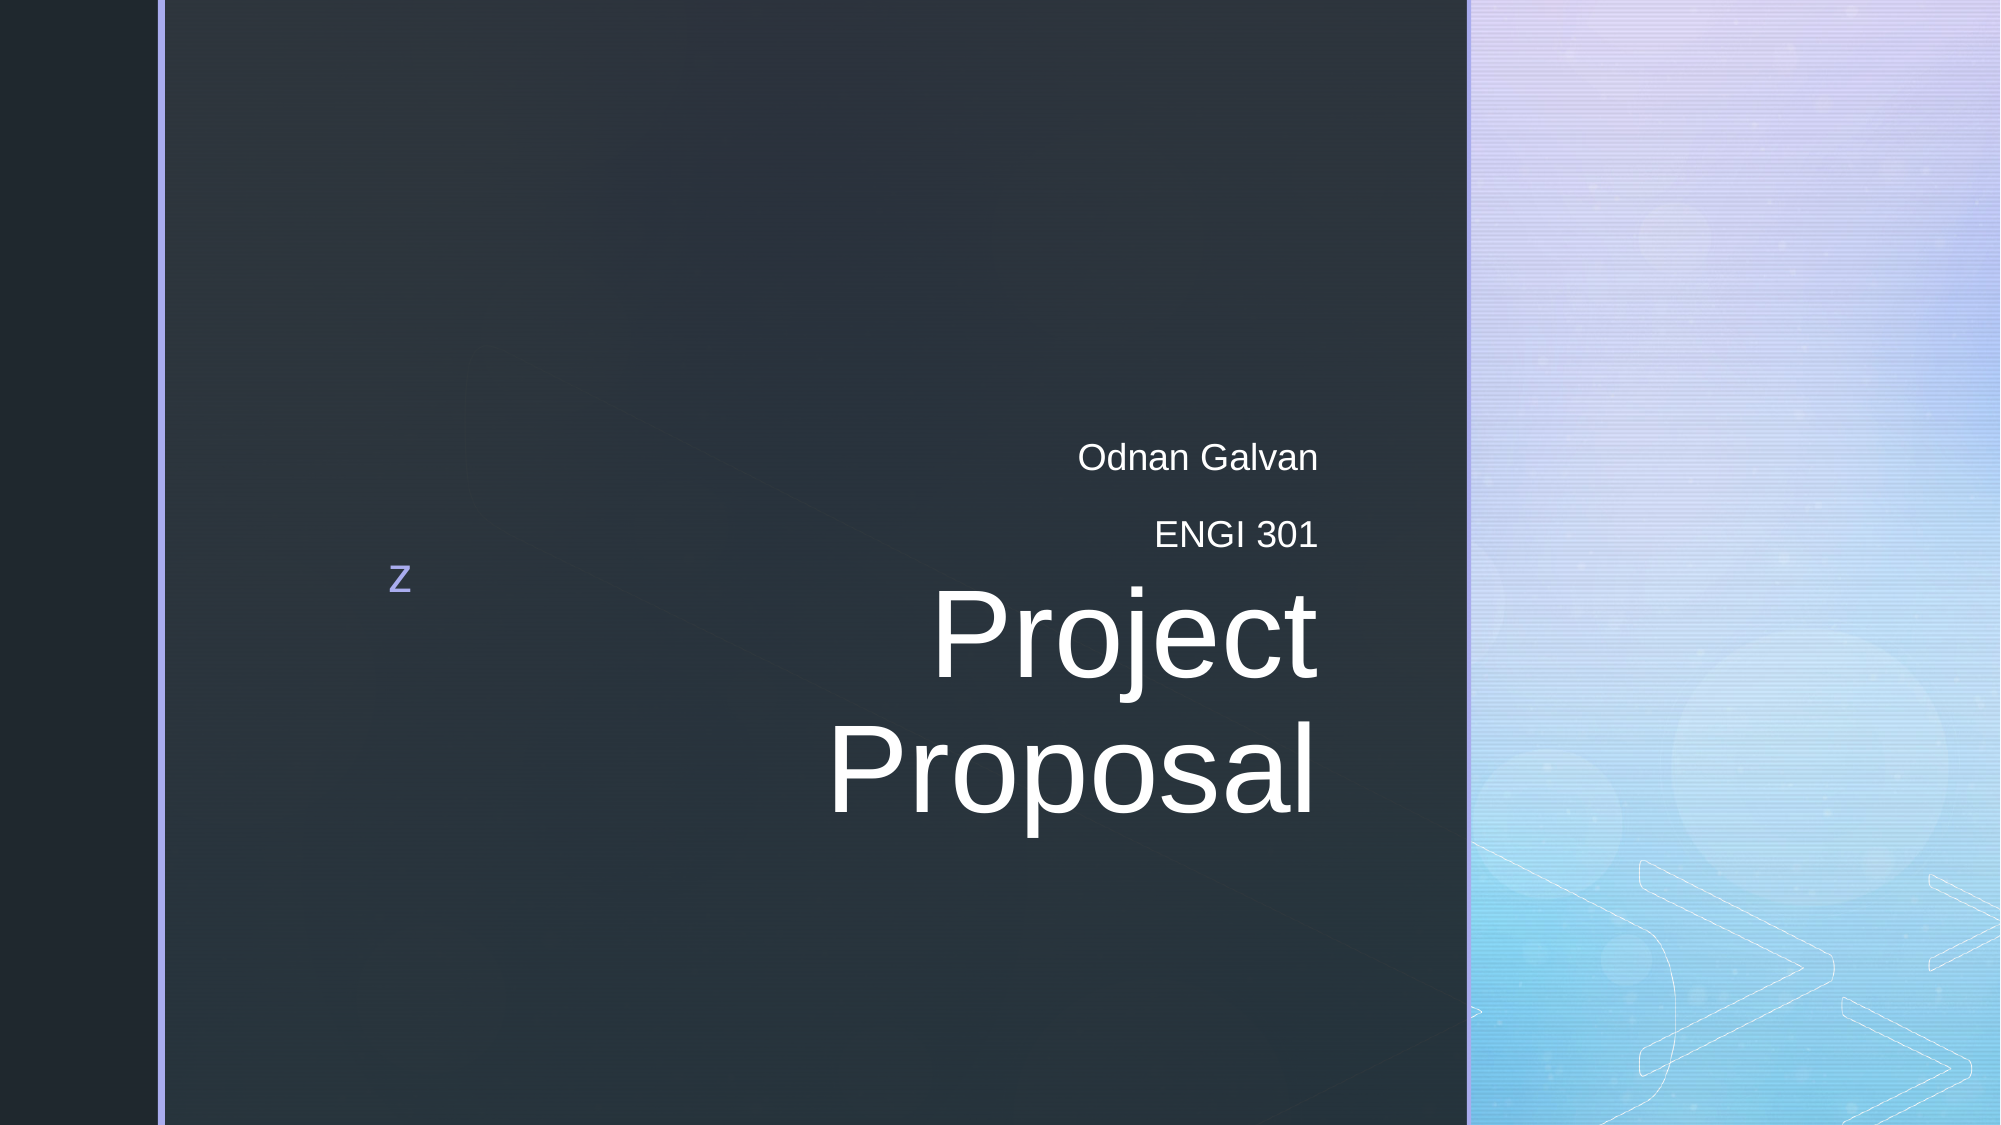

Odnan Galvan
ENGI 301
# Project Proposal